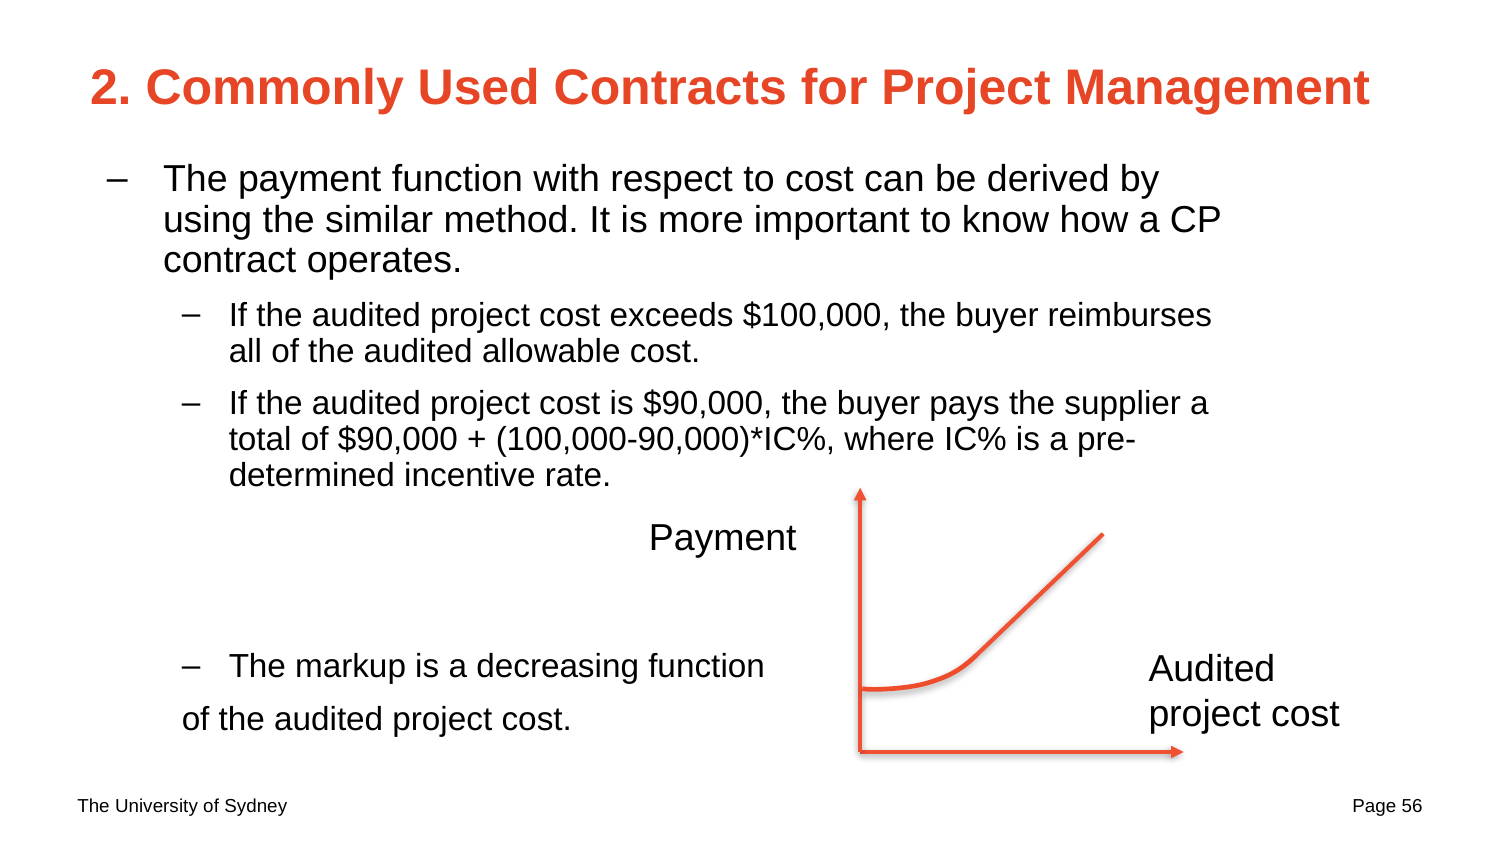

# 2. Commonly Used Contracts for Project Management
The payment function with respect to cost can be derived by using the similar method. It is more important to know how a CP contract operates.
If the audited project cost exceeds $100,000, the buyer reimburses all of the audited allowable cost.
If the audited project cost is $90,000, the buyer pays the supplier a total of $90,000 + (100,000-90,000)*IC%, where IC% is a pre-determined incentive rate.

The markup is a decreasing function
of the audited project cost.

Payment
Audited project cost